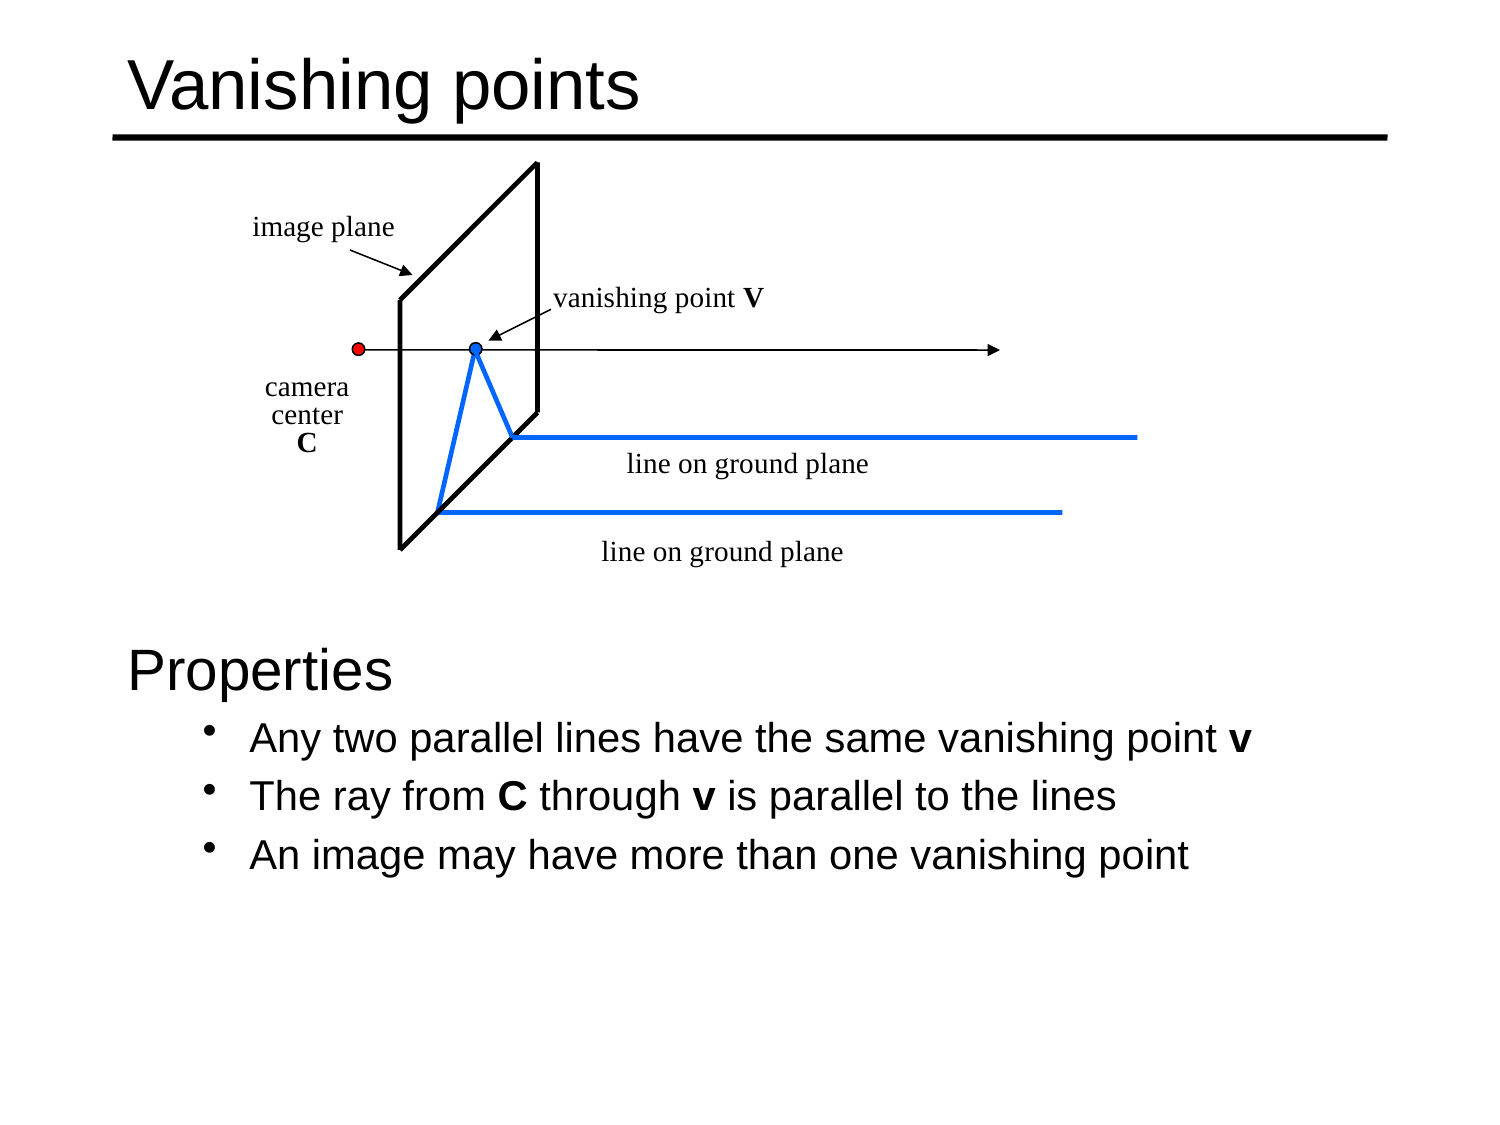

# Vanishing points

image plane

vanishing point V

line on ground plane
camera
center
C

line on ground plane
Properties
Any two parallel lines have the same vanishing point v
The ray from C through v is parallel to the lines
An image may have more than one vanishing point